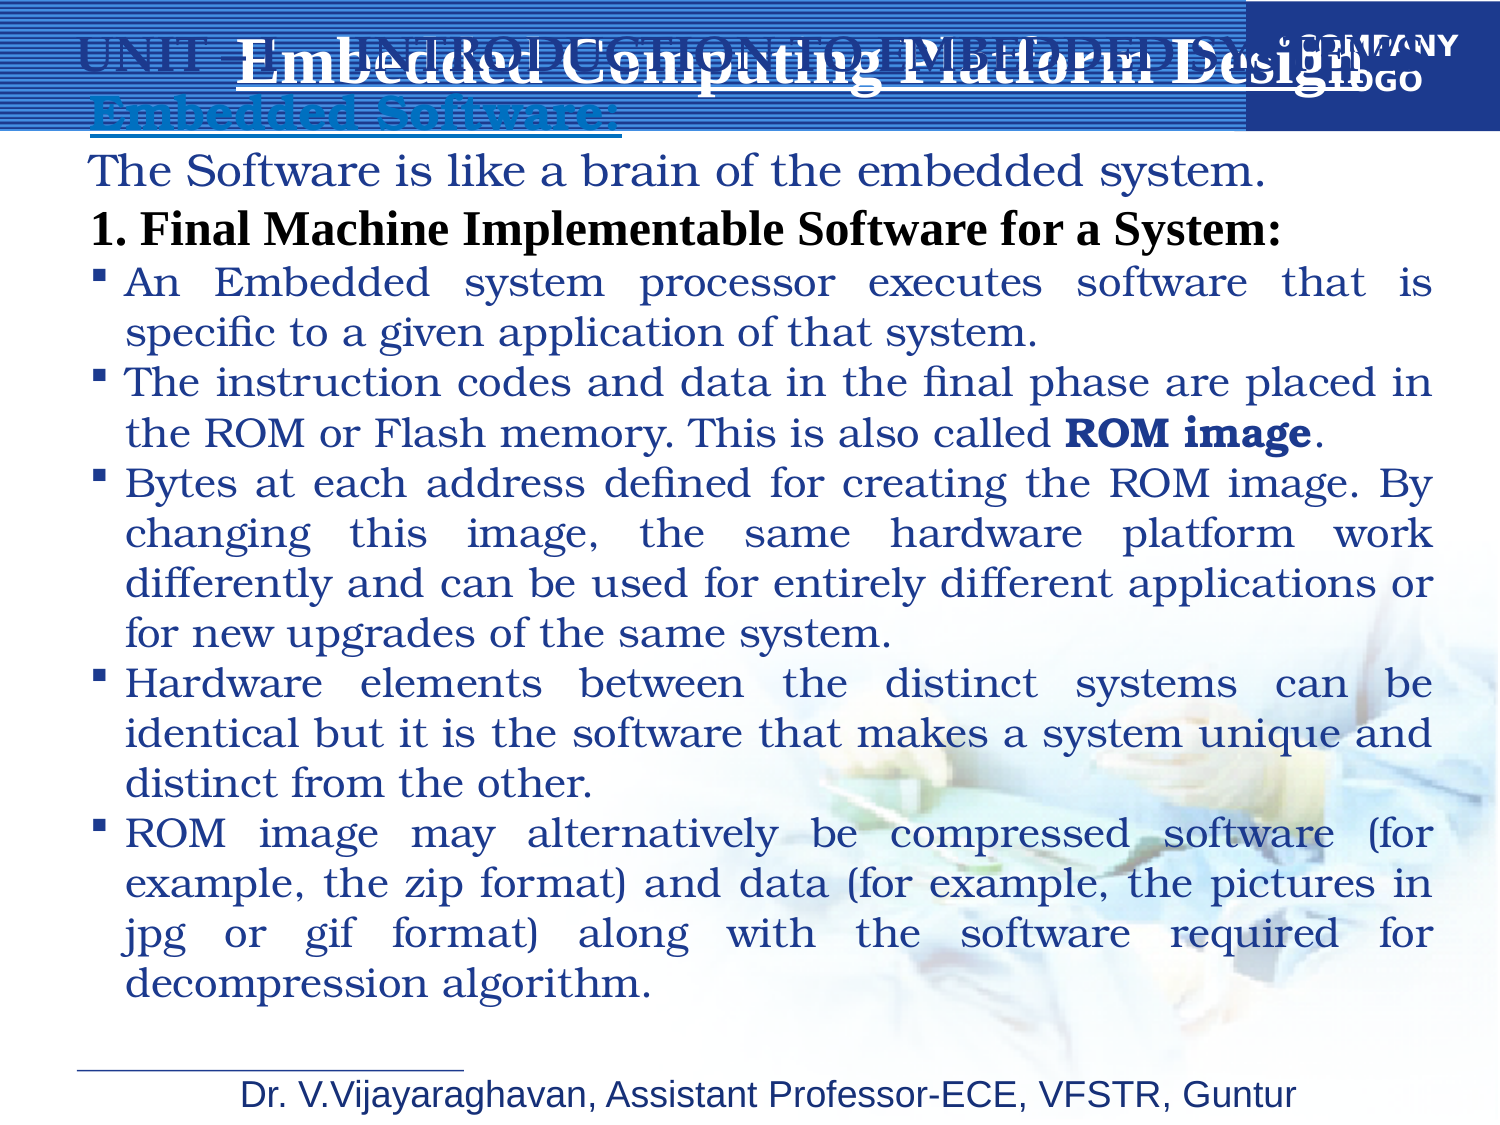

UNIT – I      INTRODUCTION TO EMBEDDED SYSTEMS
Embedded Computing Platform Design
Embedded Software:
The Software is like a brain of the embedded system.
1. Final Machine Implementable Software for a System:
An Embedded system processor executes software that is specific to a given application of that system.
The instruction codes and data in the final phase are placed in the ROM or Flash memory. This is also called ROM image.
Bytes at each address defined for creating the ROM image. By changing this image, the same hardware platform work differently and can be used for entirely different applications or for new upgrades of the same system.
Hardware elements between the distinct systems can be identical but it is the software that makes a system unique and distinct from the other.
ROM image may alternatively be compressed software (for example, the zip format) and data (for example, the pictures in jpg or gif format) along with the software required for decompression algorithm.
Dr. V.Vijayaraghavan, Assistant Professor-ECE, VFSTR, Guntur